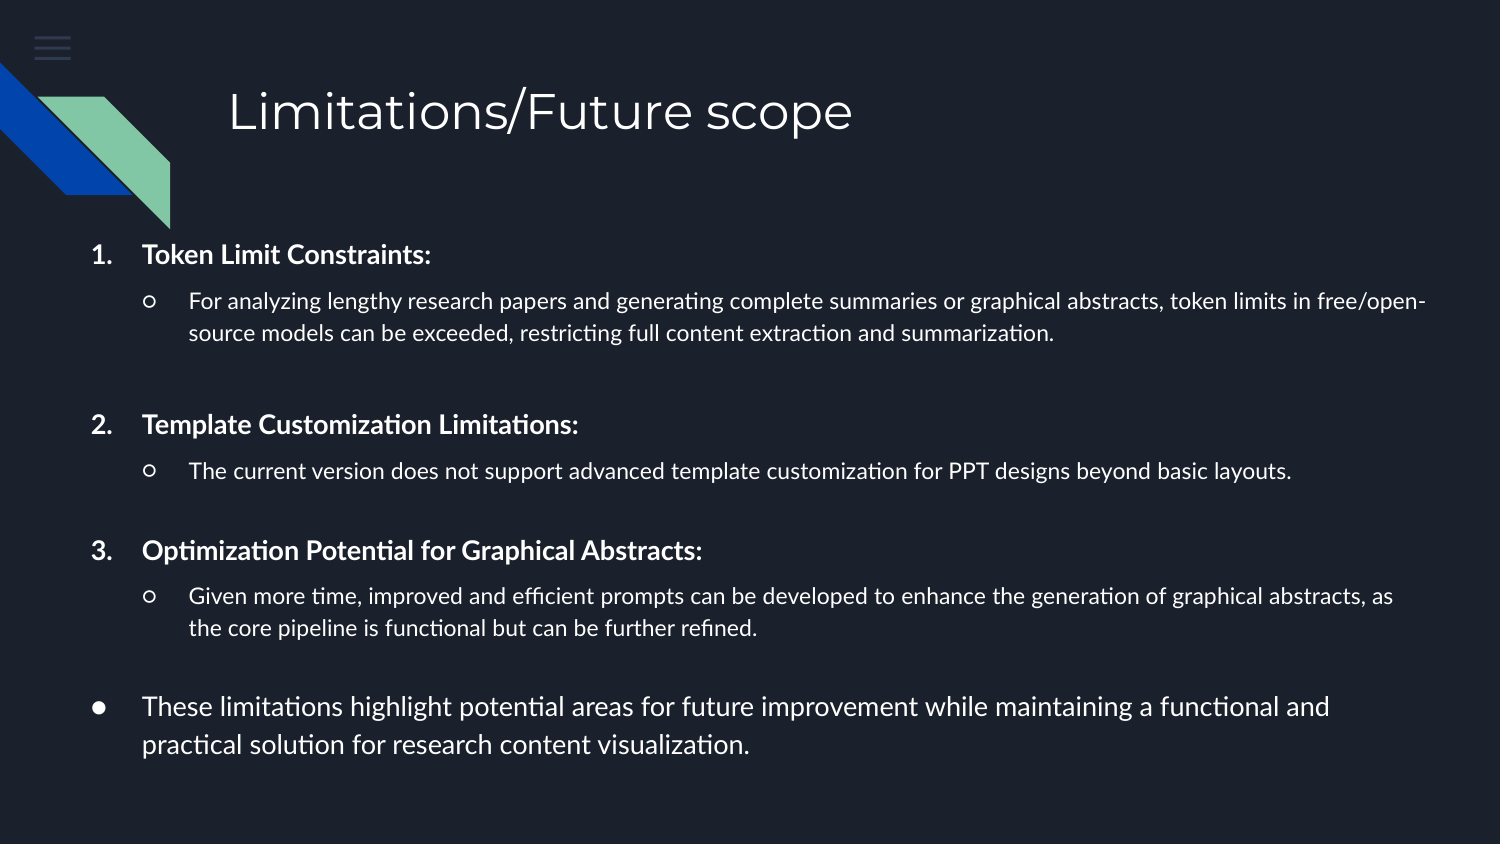

# Limitations/Future scope
Token Limit Constraints:
For analyzing lengthy research papers and generating complete summaries or graphical abstracts, token limits in free/open-source models can be exceeded, restricting full content extraction and summarization.

Template Customization Limitations:
The current version does not support advanced template customization for PPT designs beyond basic layouts.

Optimization Potential for Graphical Abstracts:
Given more time, improved and efficient prompts can be developed to enhance the generation of graphical abstracts, as the core pipeline is functional but can be further refined.

These limitations highlight potential areas for future improvement while maintaining a functional and practical solution for research content visualization.